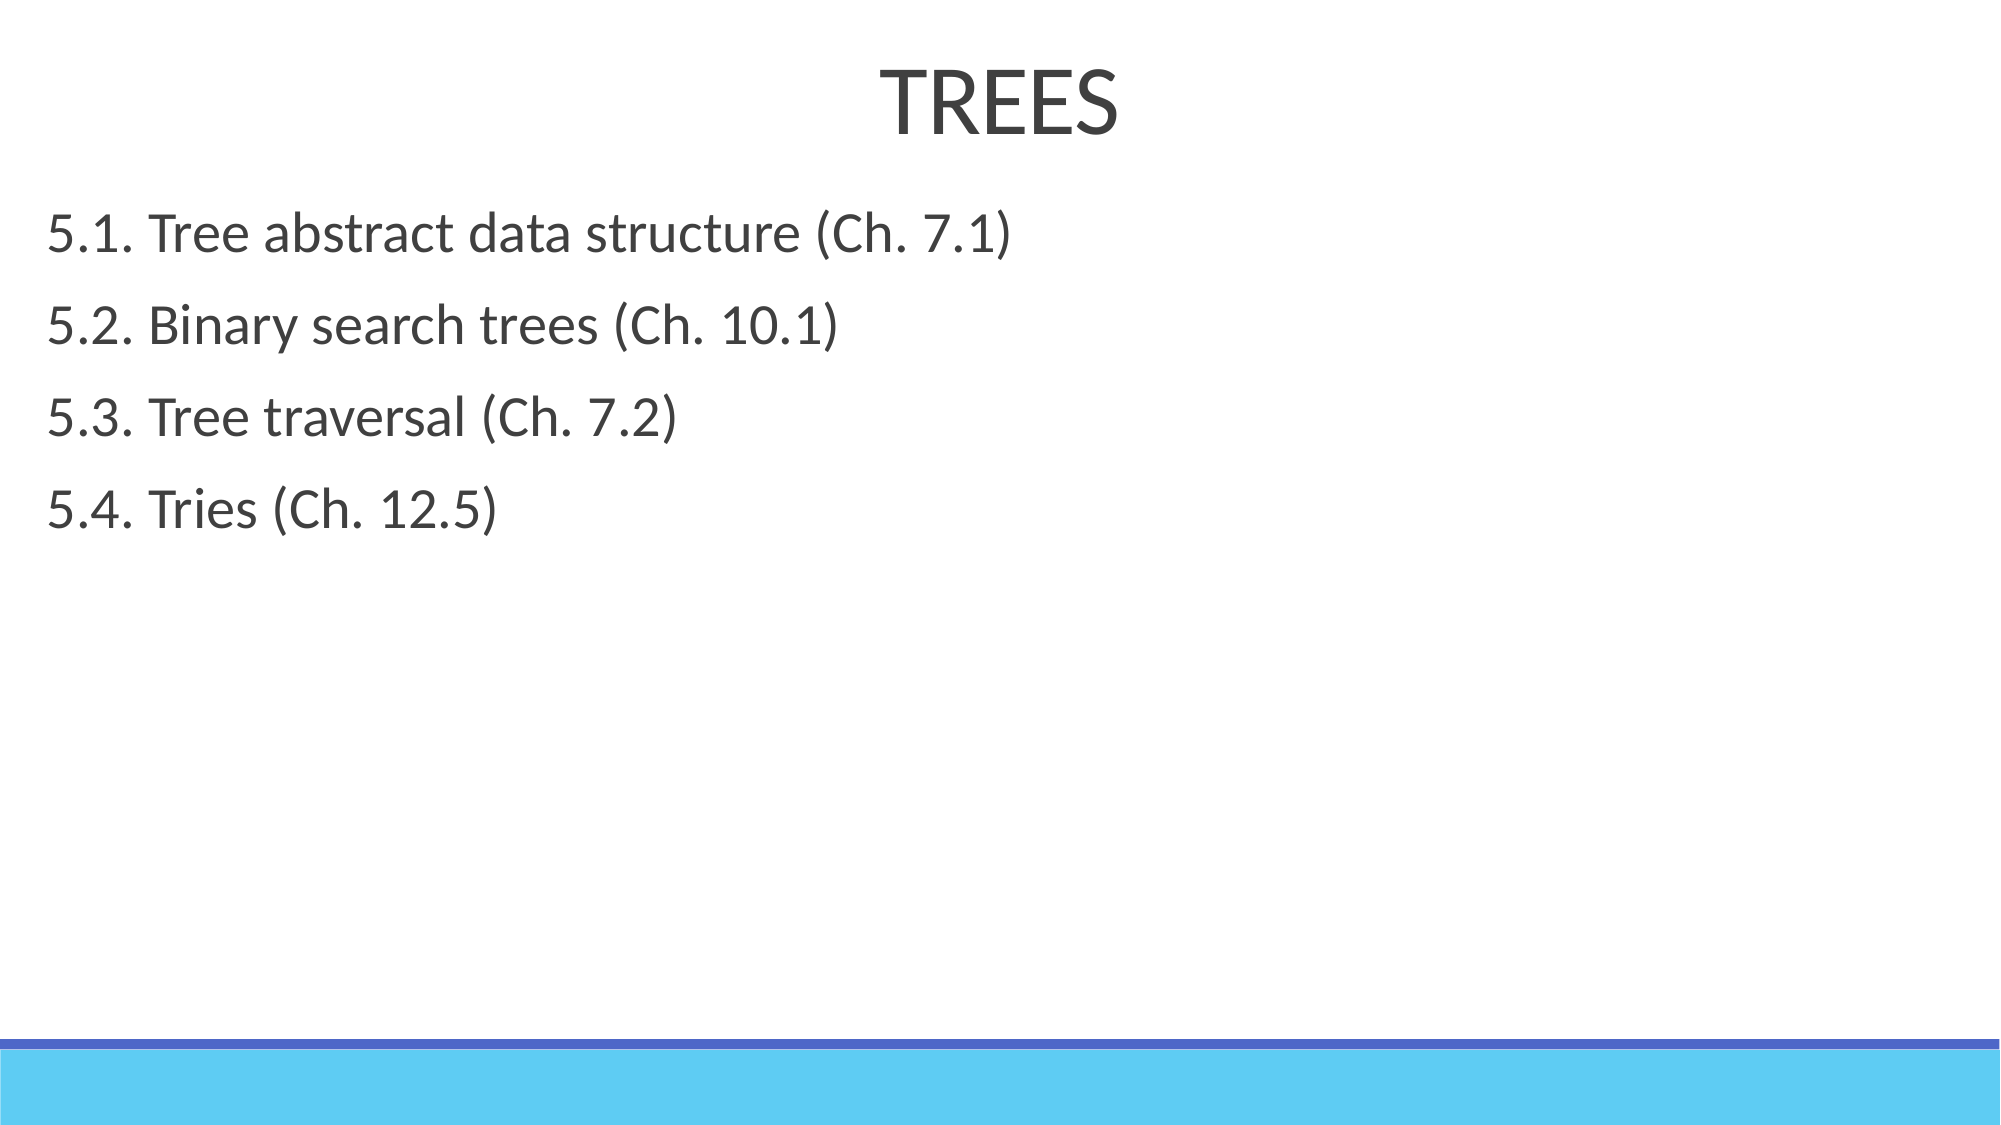

# TREES
5.1. Tree abstract data structure (Ch. 7.1)
5.2. Binary search trees (Ch. 10.1)
5.3. Tree traversal (Ch. 7.2)
5.4. Tries (Ch. 12.5)